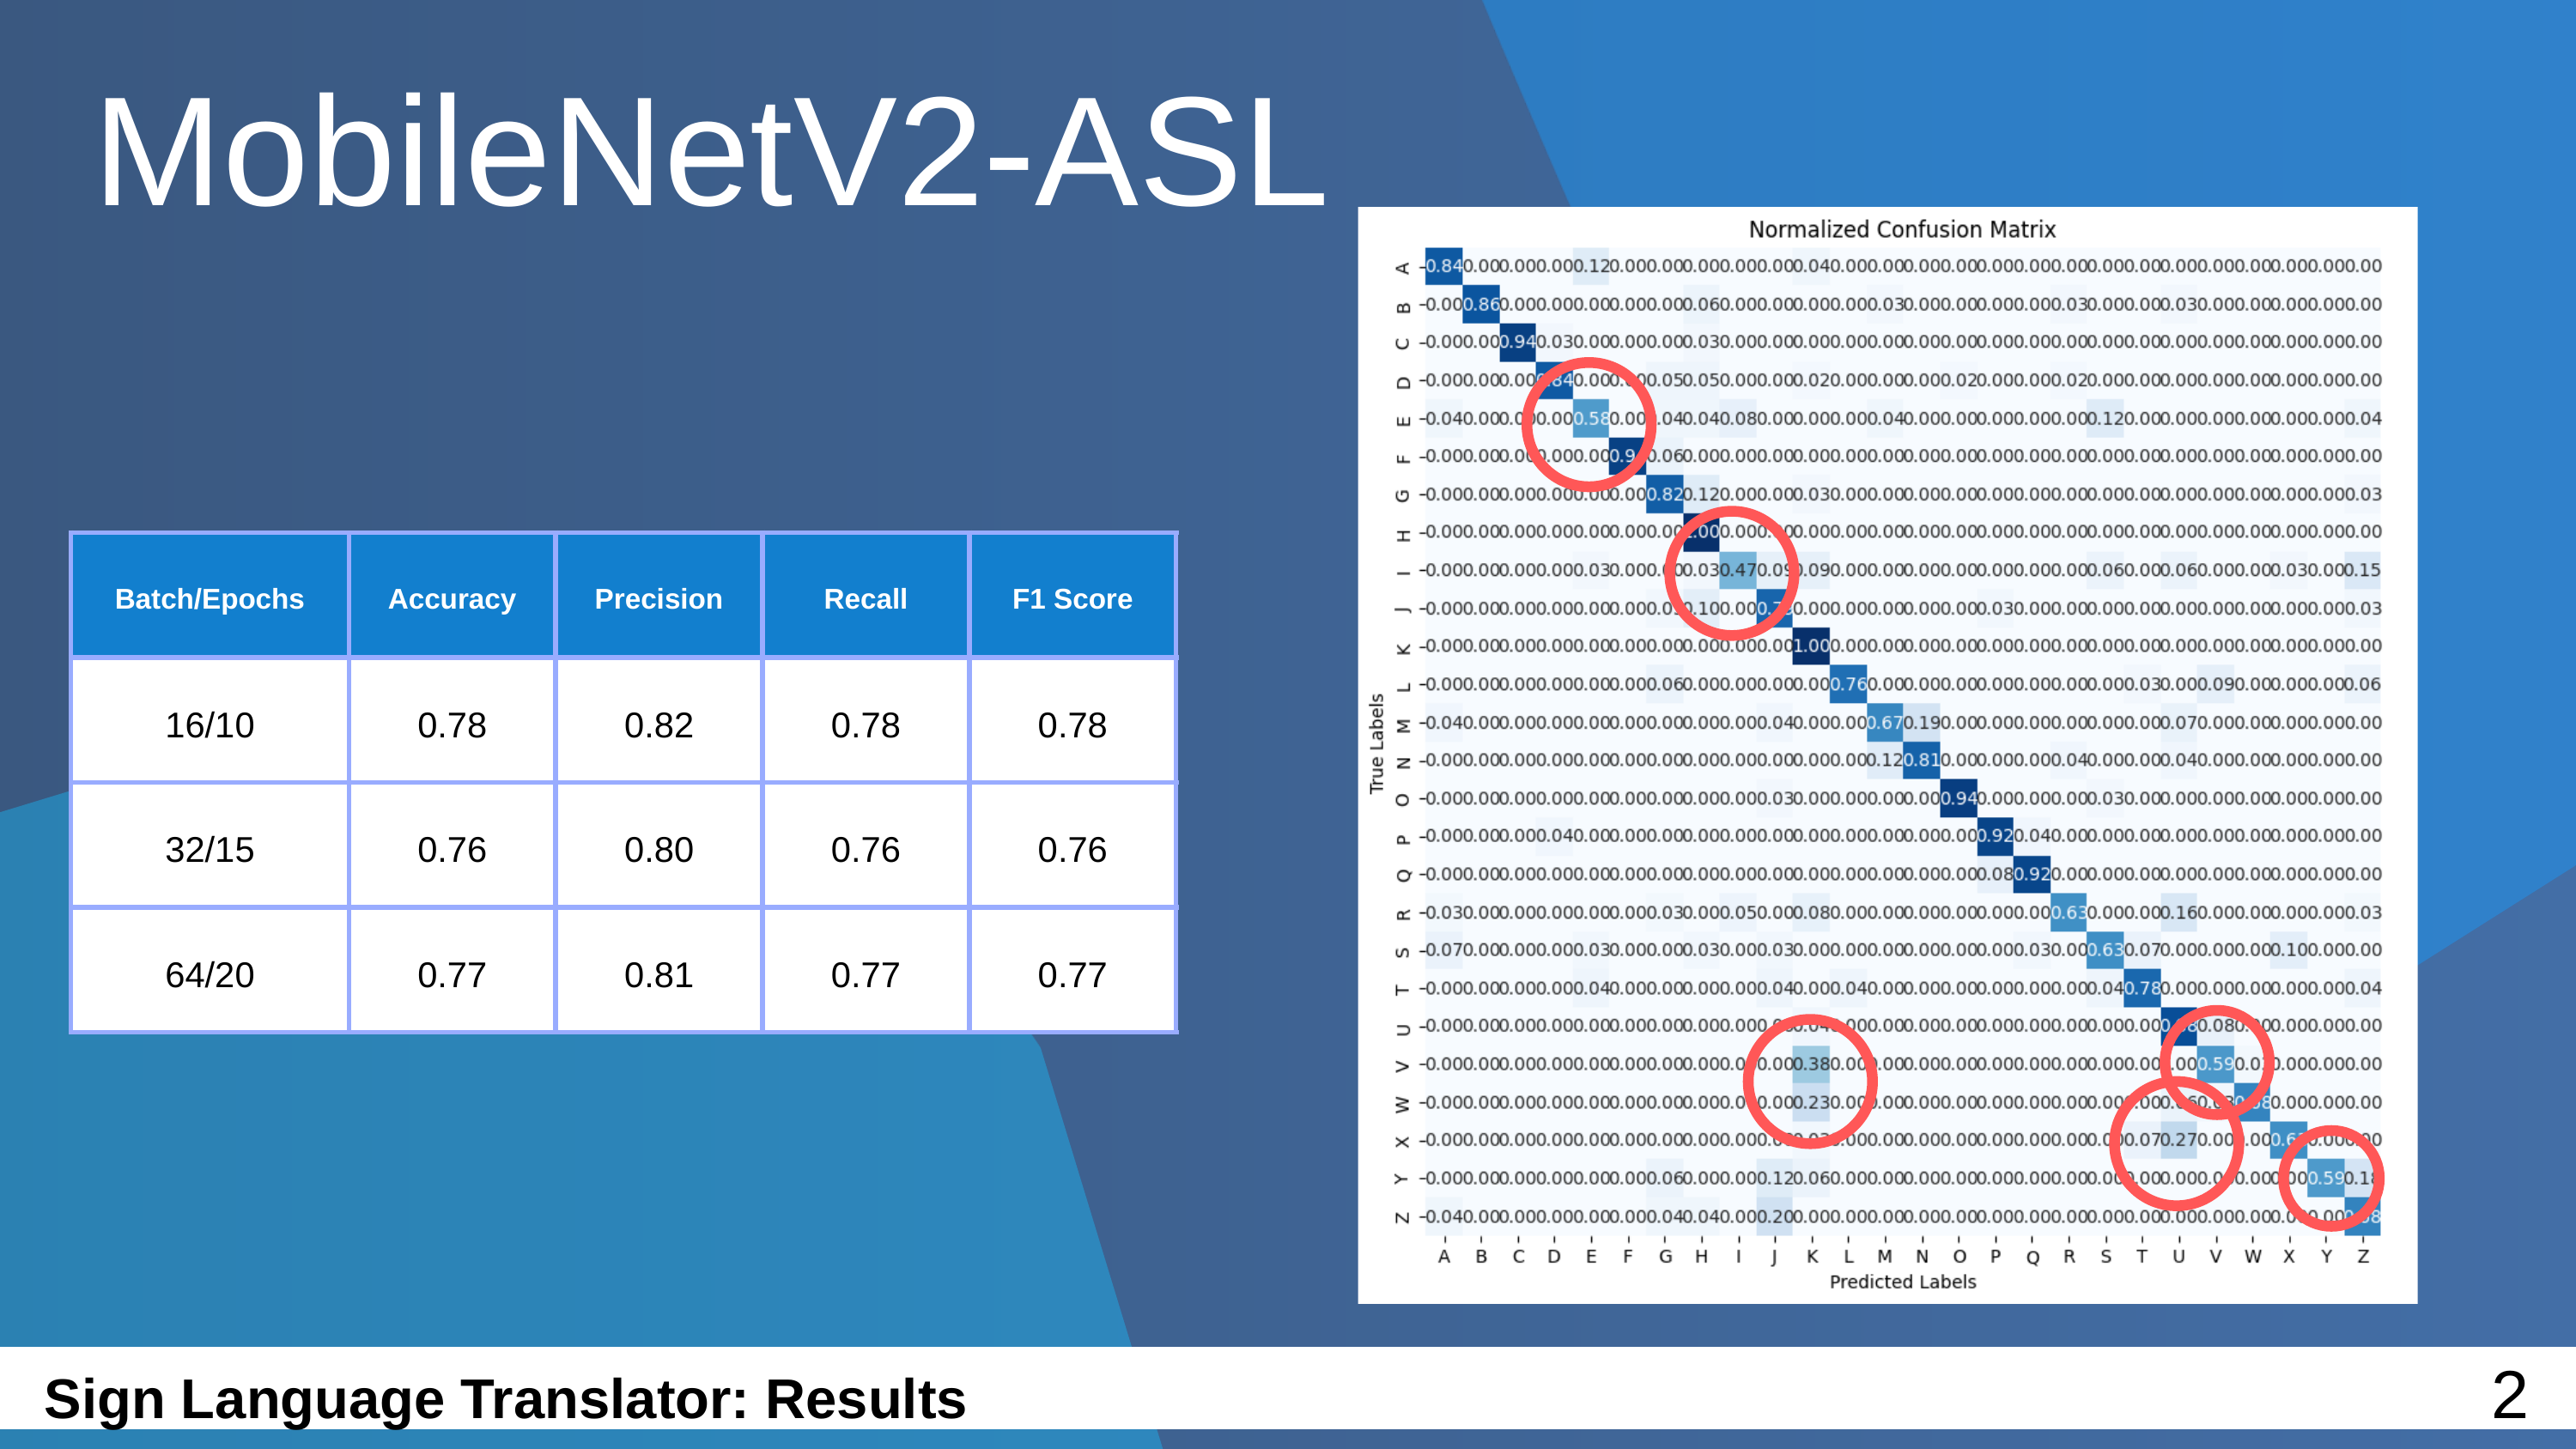

MobileNetV2-ASL

| Batch/Epochs | Accuracy | Precision | Recall | F1 Score |
| --- | --- | --- | --- | --- |
| 16/10 | 0.78 | 0.82 | 0.78 | 0.78 |
| 32/15 | 0.76 | 0.80 | 0.76 | 0.76 |
| 64/20 | 0.77 | 0.81 | 0.77 | 0.77 |

21

Sign Language Translator: Results